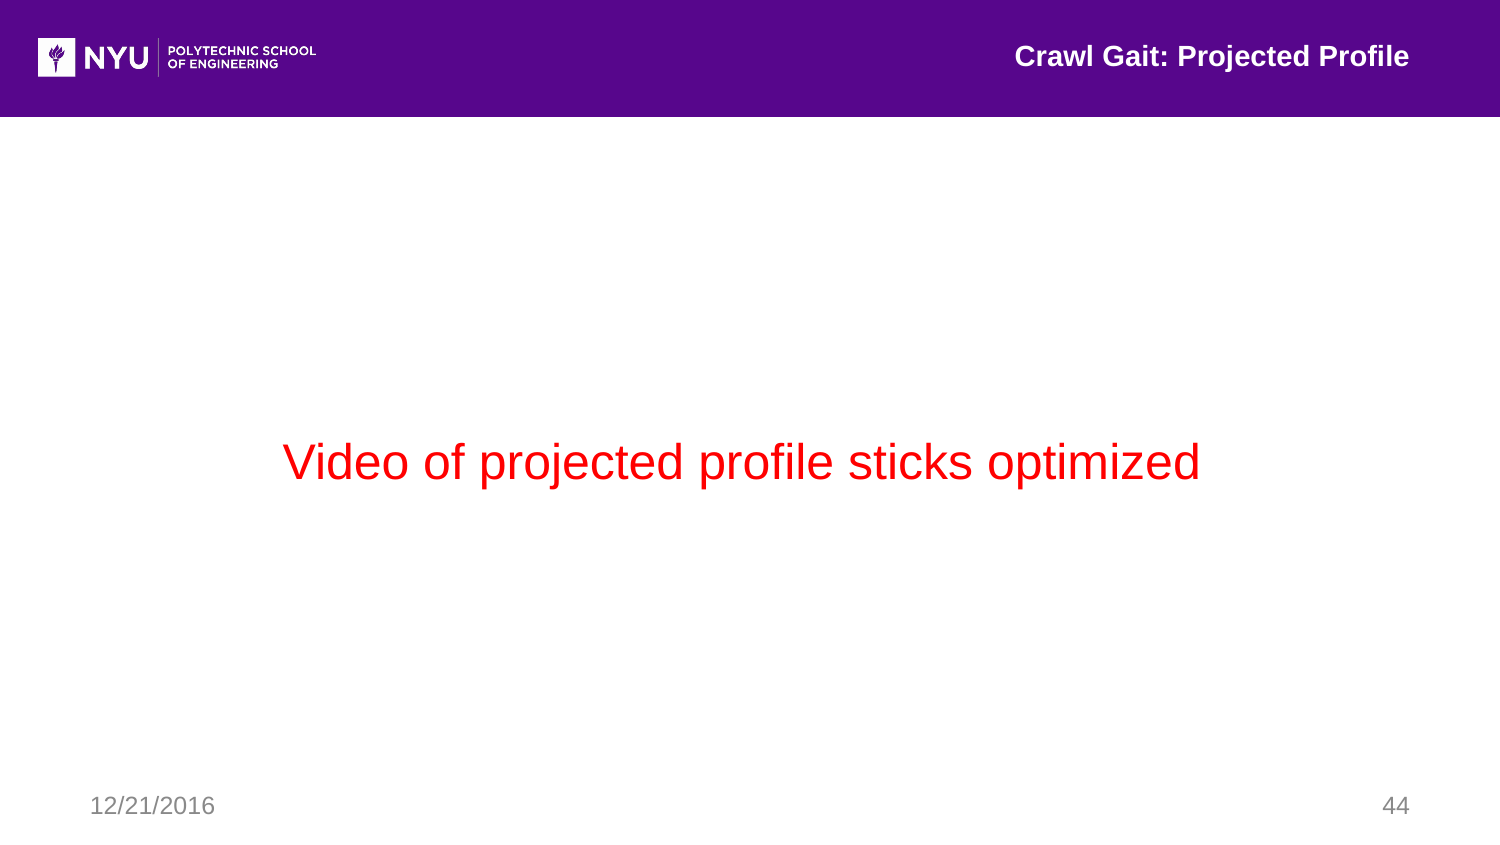

Crawl Gait: Projected Profile
Video of projected profile sticks optimized
12/21/2016
44